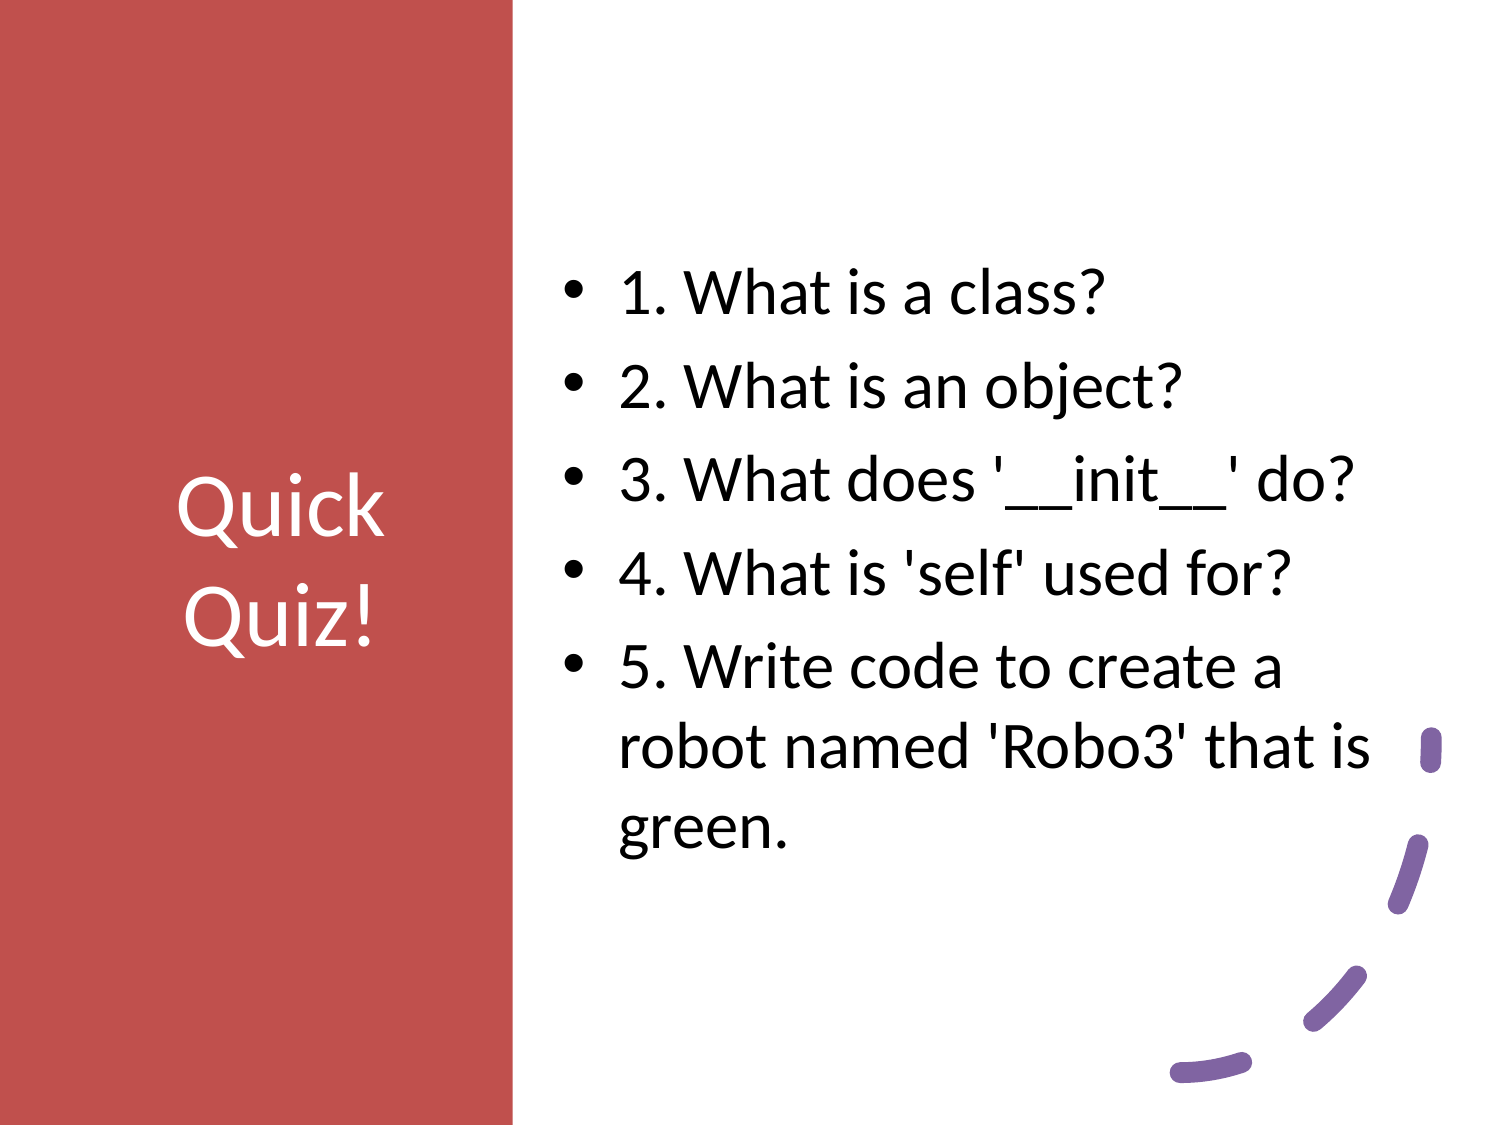

# Quick Quiz!
1. What is a class?
2. What is an object?
3. What does '__init__' do?
4. What is 'self' used for?
5. Write code to create a robot named 'Robo3' that is green.